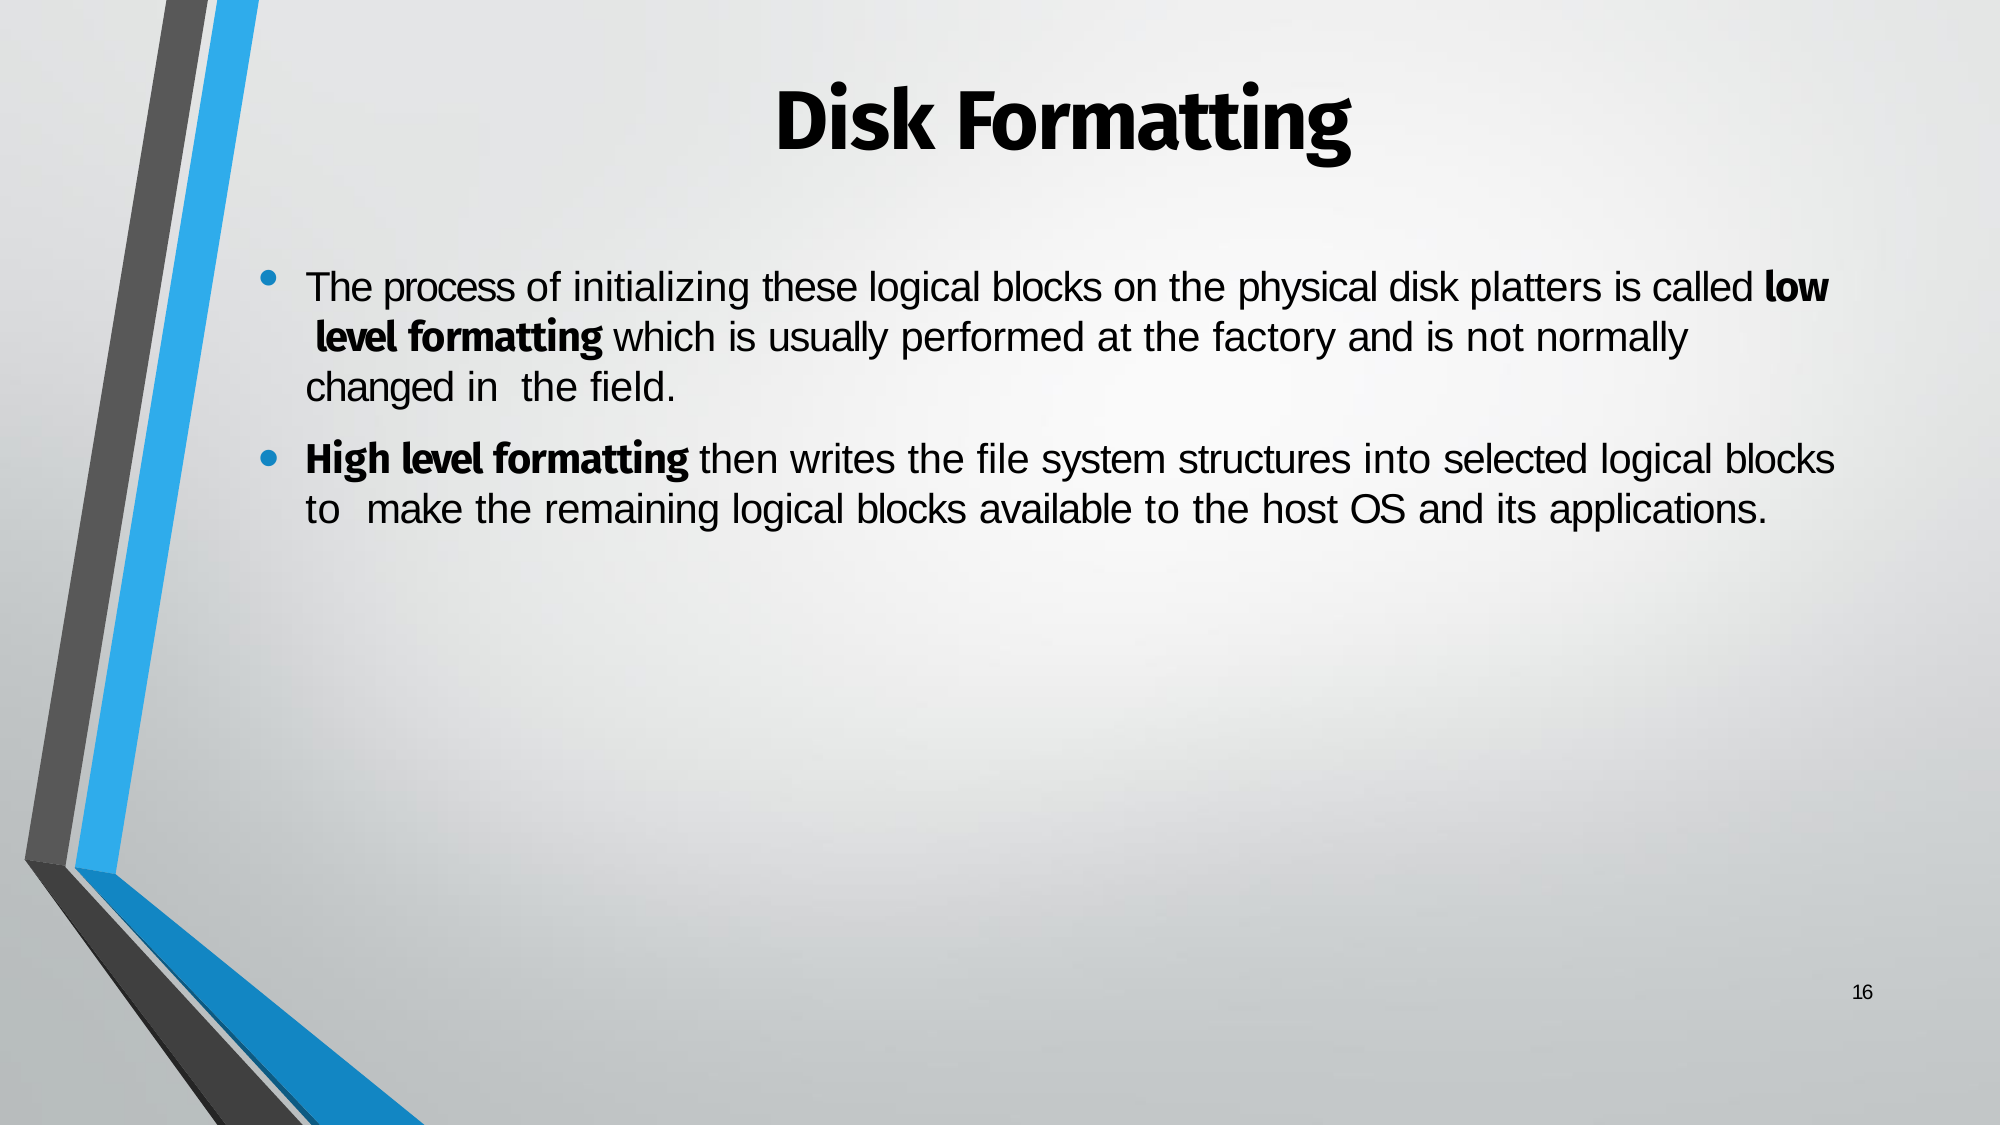

# Disk Formatting
The process of initializing these logical blocks on the physical disk platters is called low  level formatting which is usually performed at the factory and is not normally changed in  the field.
High level formatting then writes the file system structures into selected logical blocks to  make the remaining logical blocks available to the host OS and its applications.

16